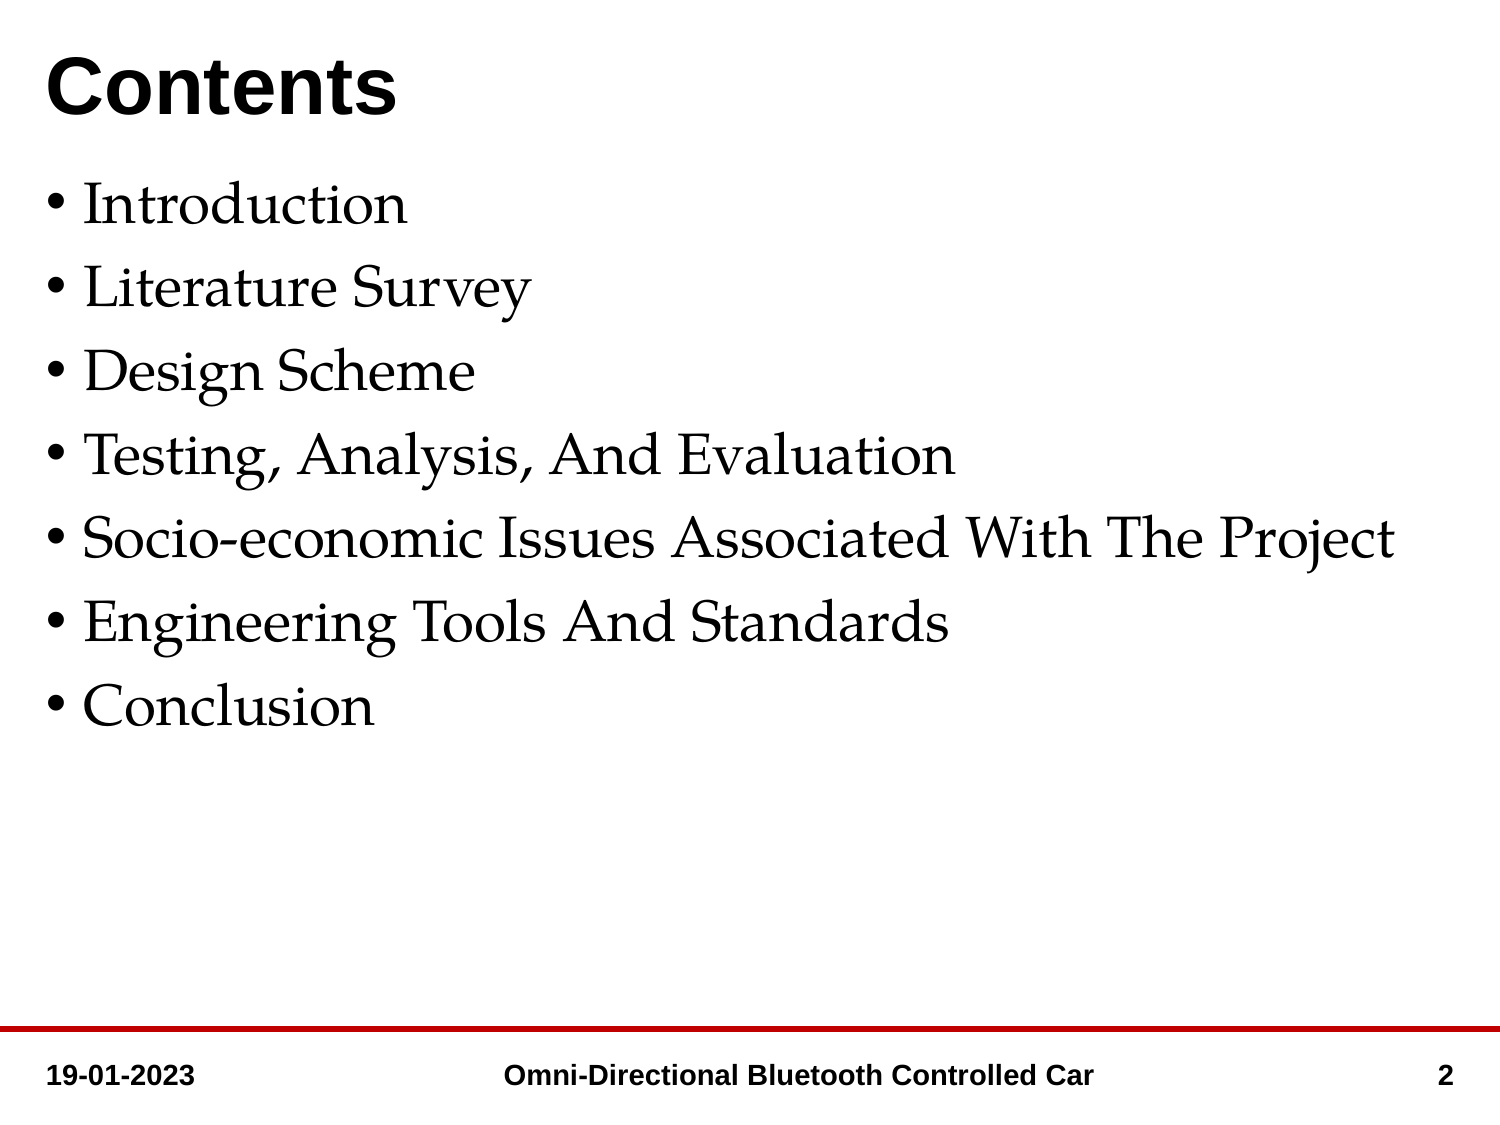

# Contents
Introduction
Literature Survey
Design Scheme
Testing, Analysis, And Evaluation
Socio-economic Issues Associated With The Project
Engineering Tools And Standards
Conclusion

19-01-2023
2
Omni-Directional Bluetooth Controlled Car